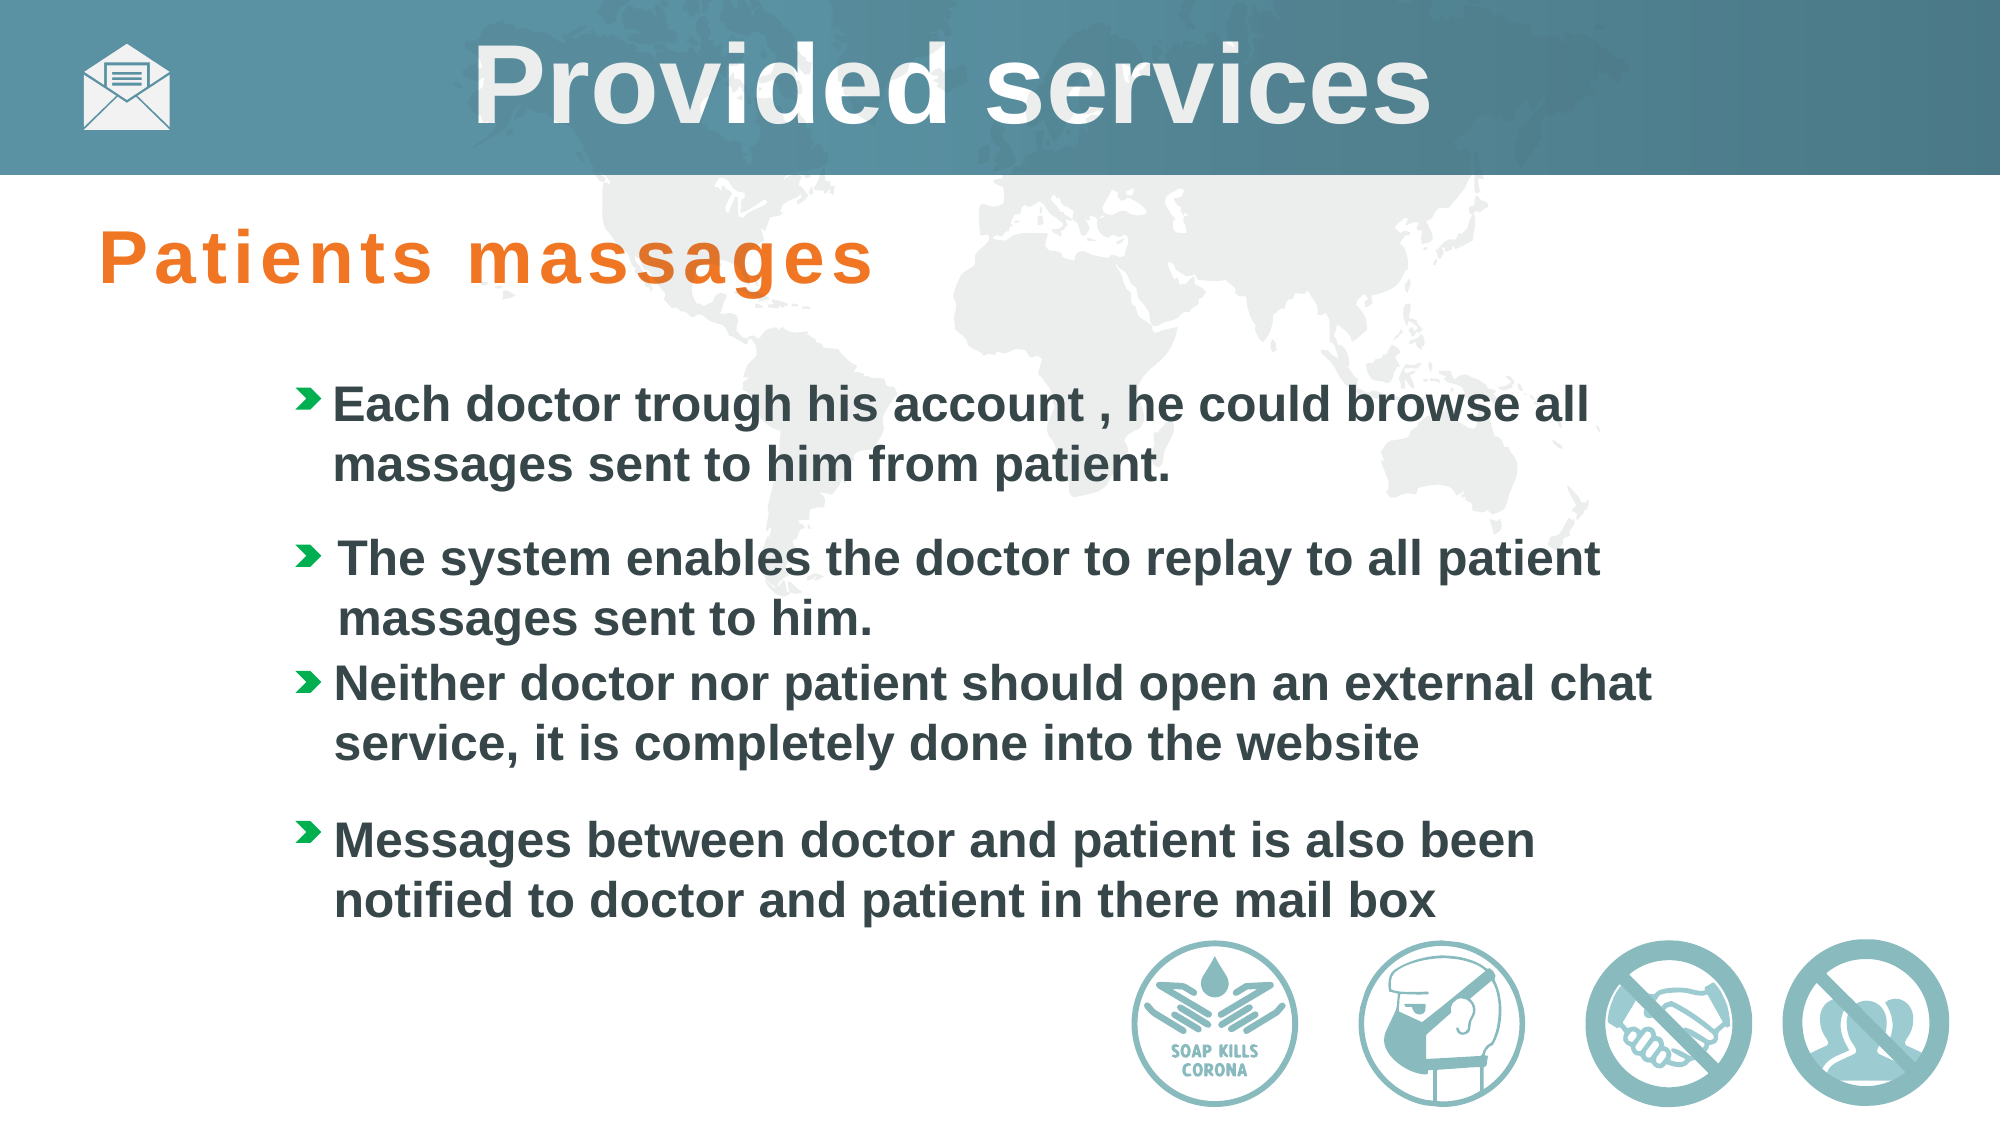

Provided services

Patients massages
Each doctor trough his account , he could browse all massages sent to him from patient.

The system enables the doctor to replay to all patient massages sent to him.

Neither doctor nor patient should open an external chat service, it is completely done into the website

Messages between doctor and patient is also been notified to doctor and patient in there mail box